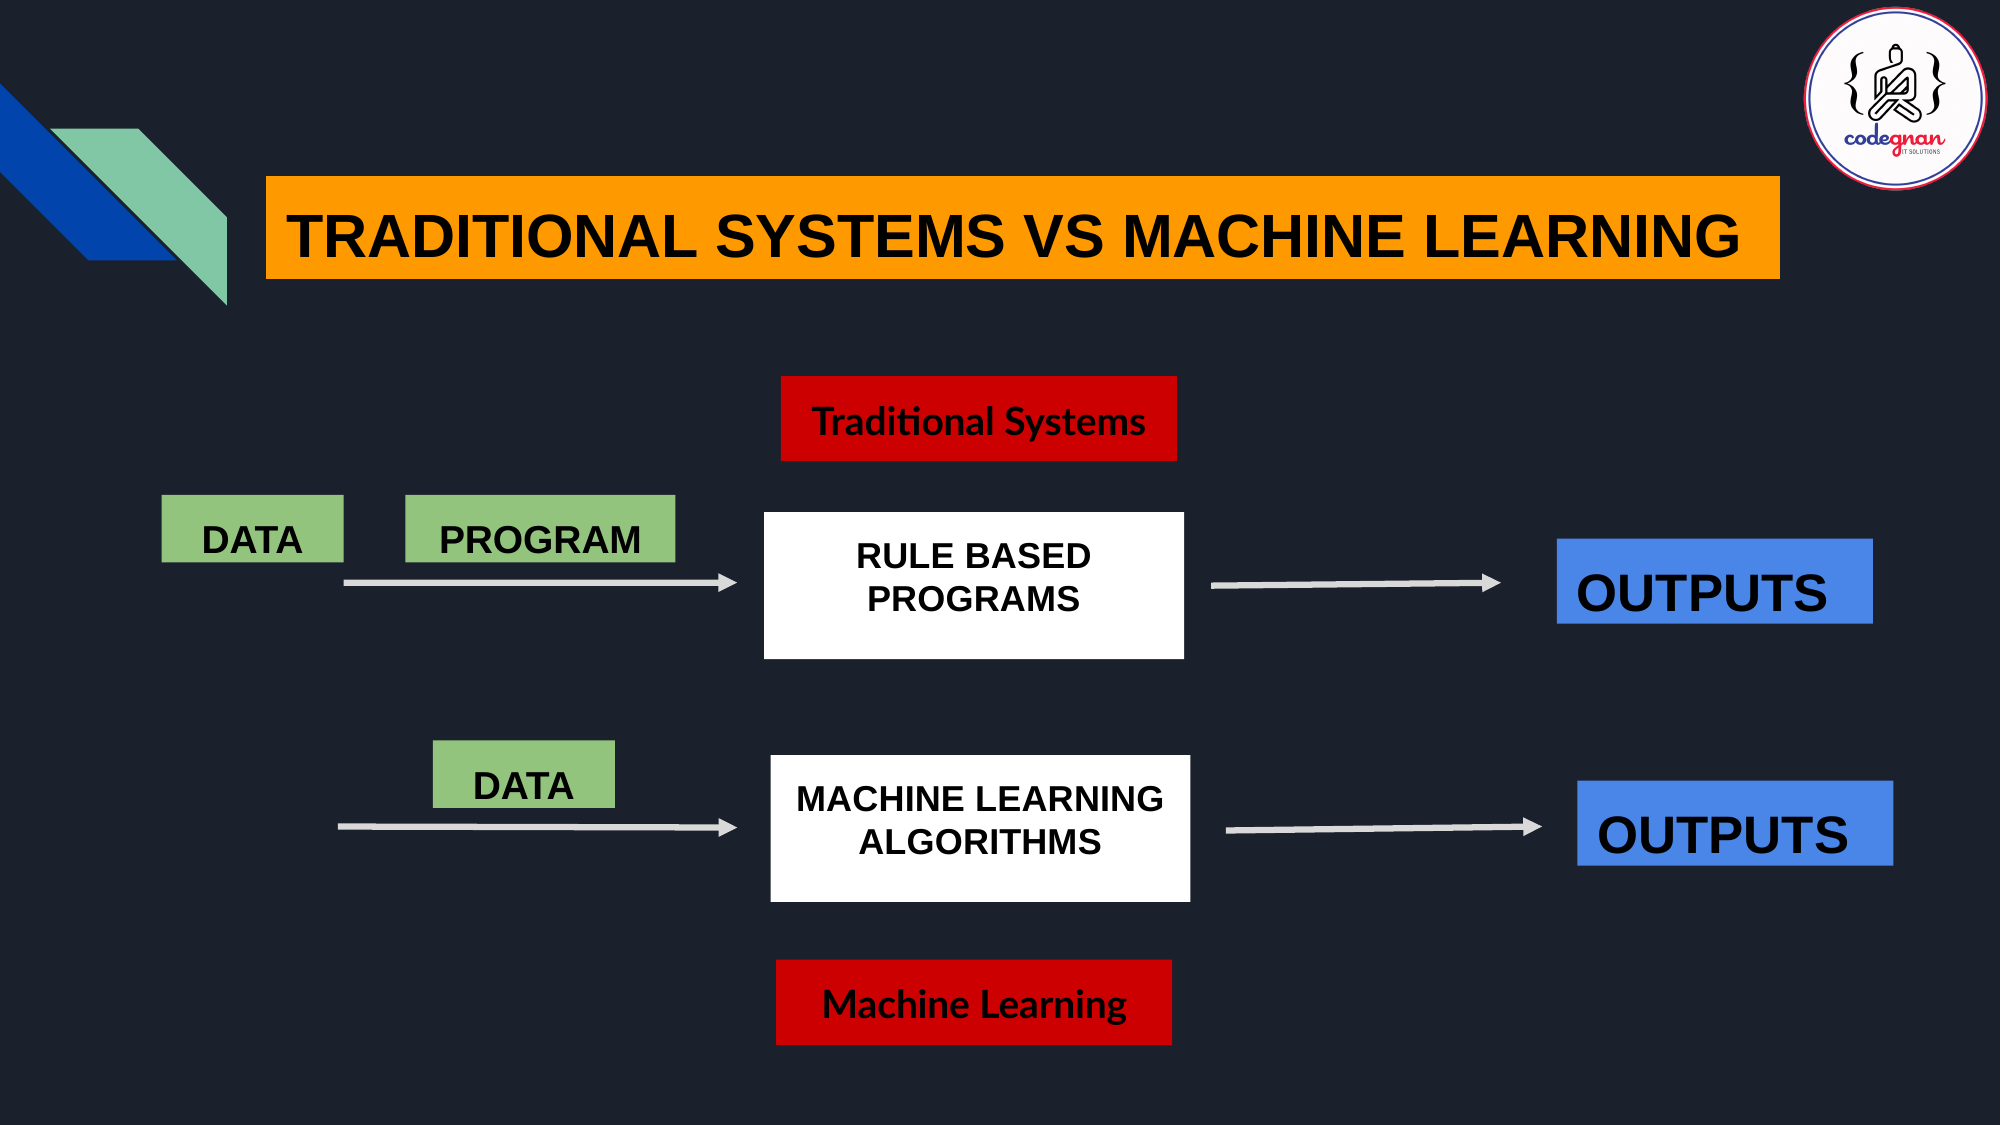

TRADITIONAL SYSTEMS VS MACHINE LEARNING
Traditional Systems
DATA
PROGRAM
RULE BASED PROGRAMS
OUTPUTS
DATA
MACHINE LEARNING ALGORITHMS
OUTPUTS
Machine Learning